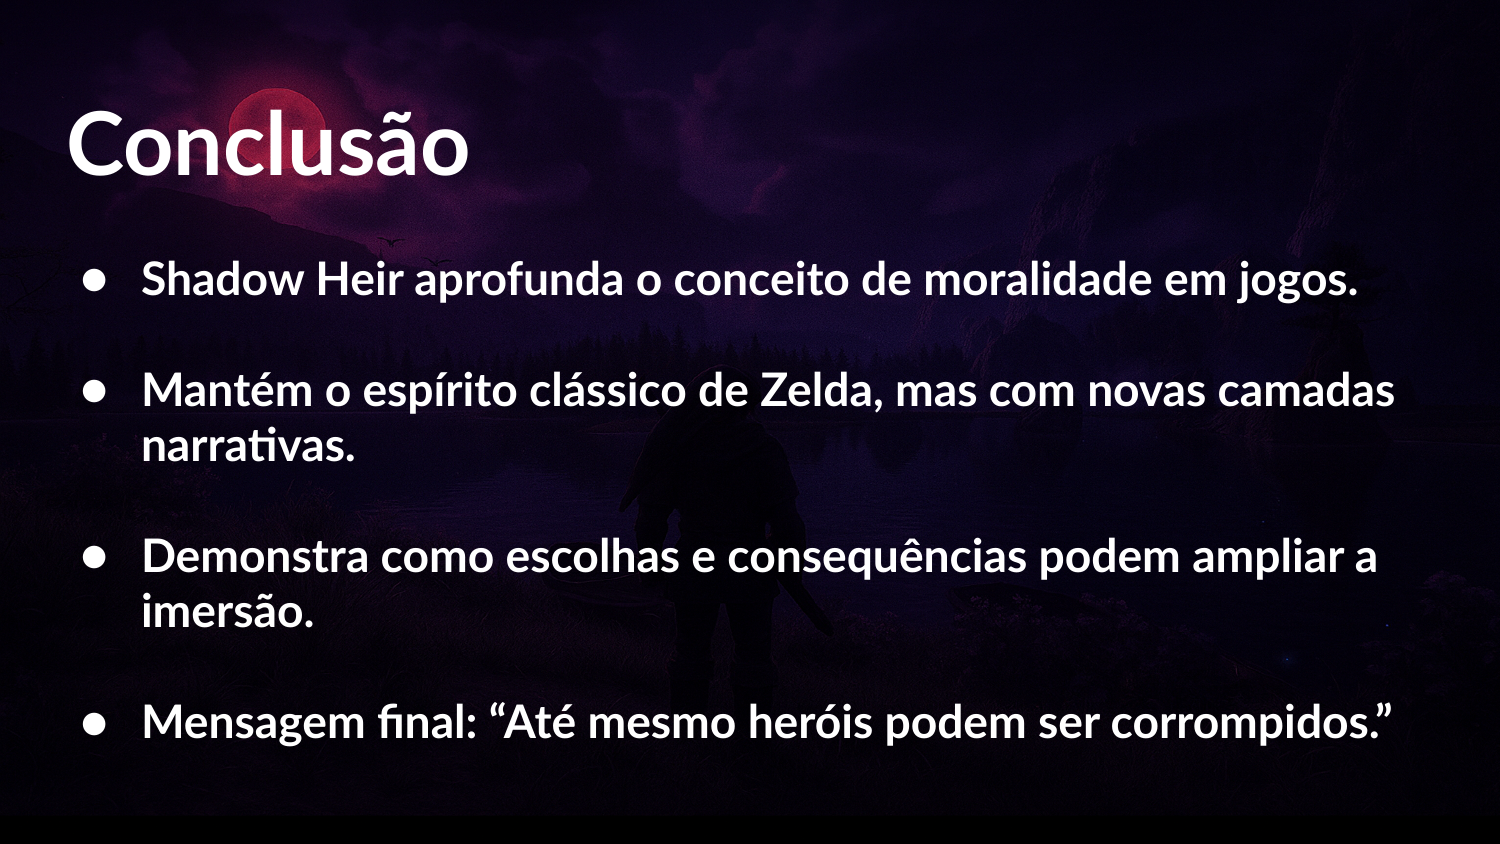

# Conclusão

Shadow Heir aprofunda o conceito de moralidade em jogos.

Mantém o espírito clássico de Zelda, mas com novas camadas narrativas.

Demonstra como escolhas e consequências podem ampliar a imersão.

Mensagem final: “Até mesmo heróis podem ser corrompidos.”